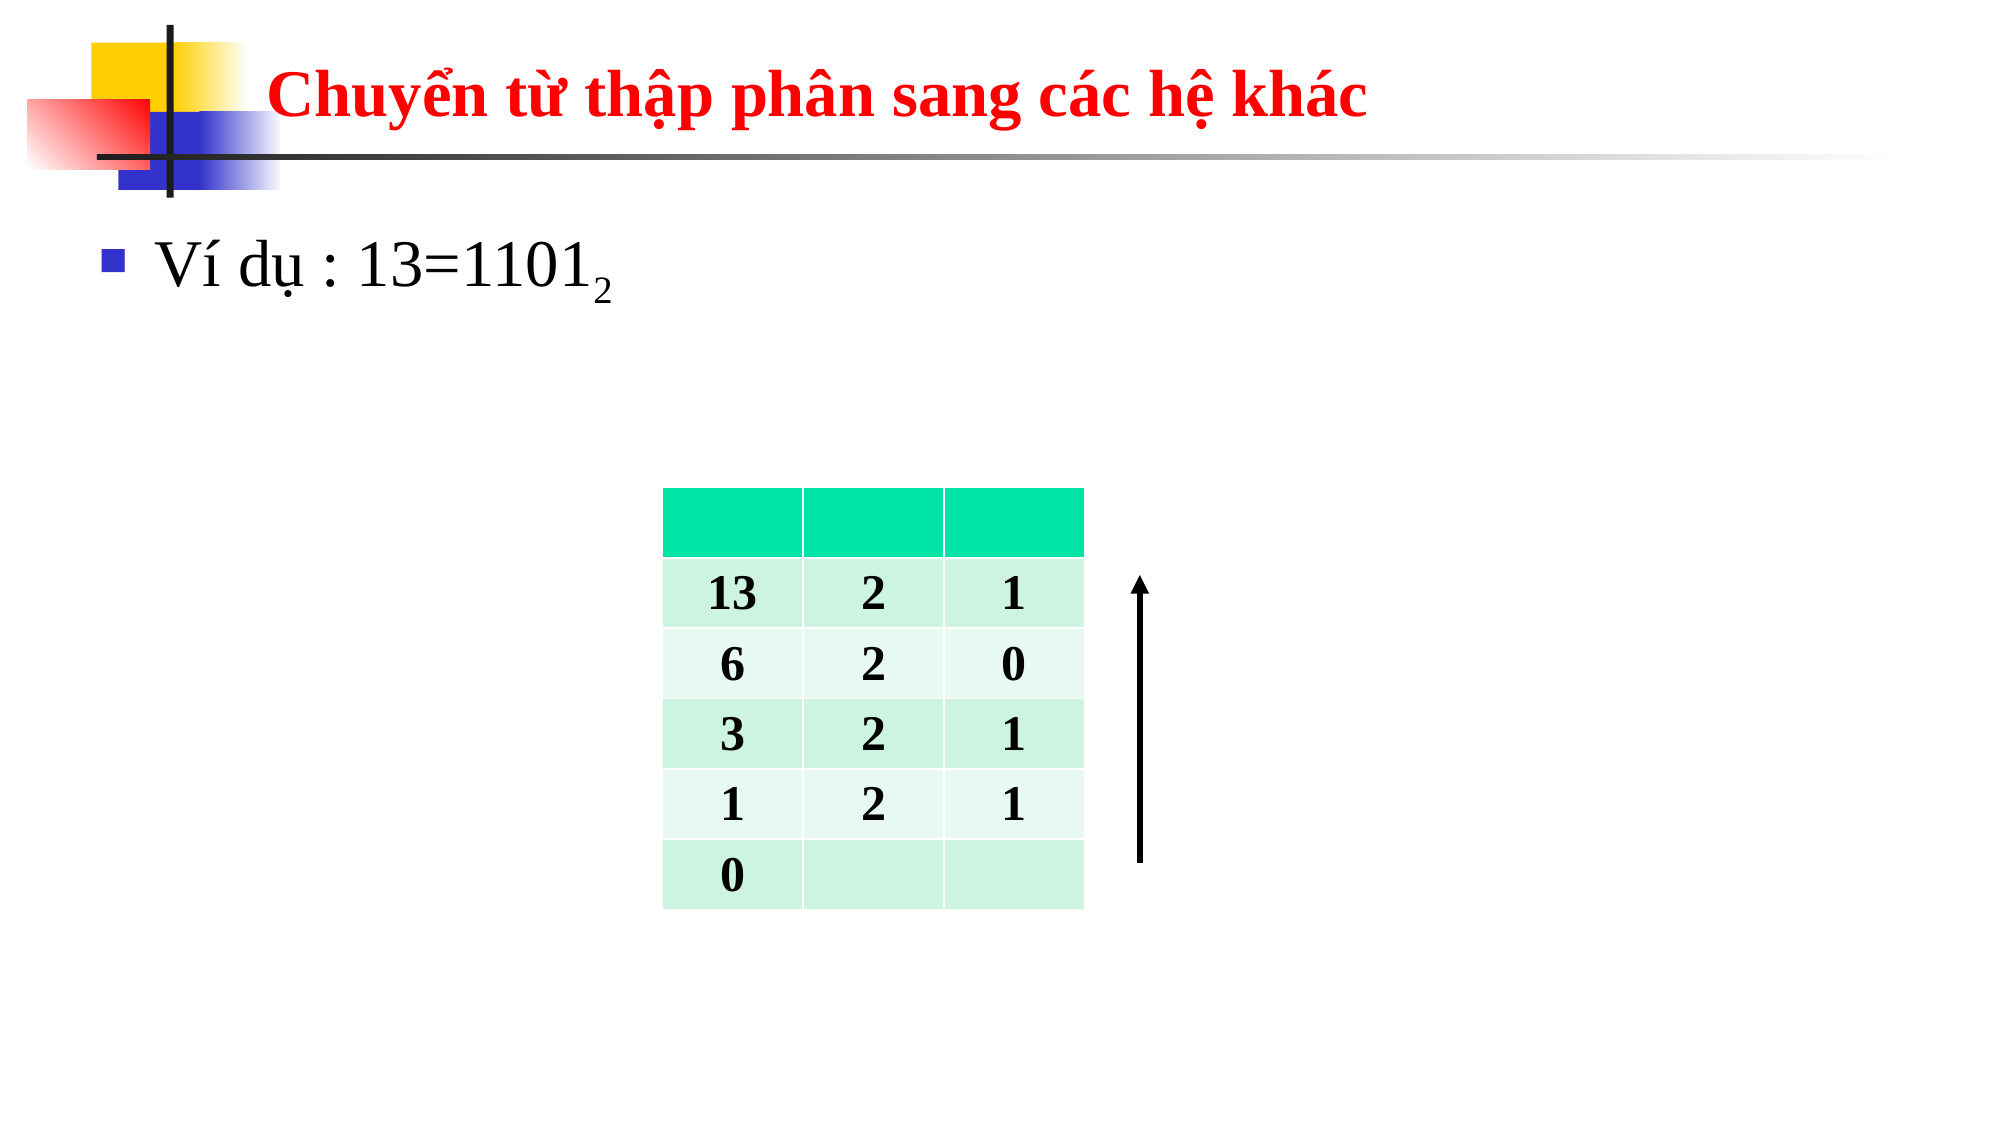

# Chuyển từ thập phân sang các hệ khác
Ví dụ : 13=11012

|  |  |  |
| --- | --- | --- |
| 13 | 2 | 1 |
| 6 | 2 | 0 |
| 3 | 2 | 1 |
| 1 | 2 | 1 |
| 0 |  |  |